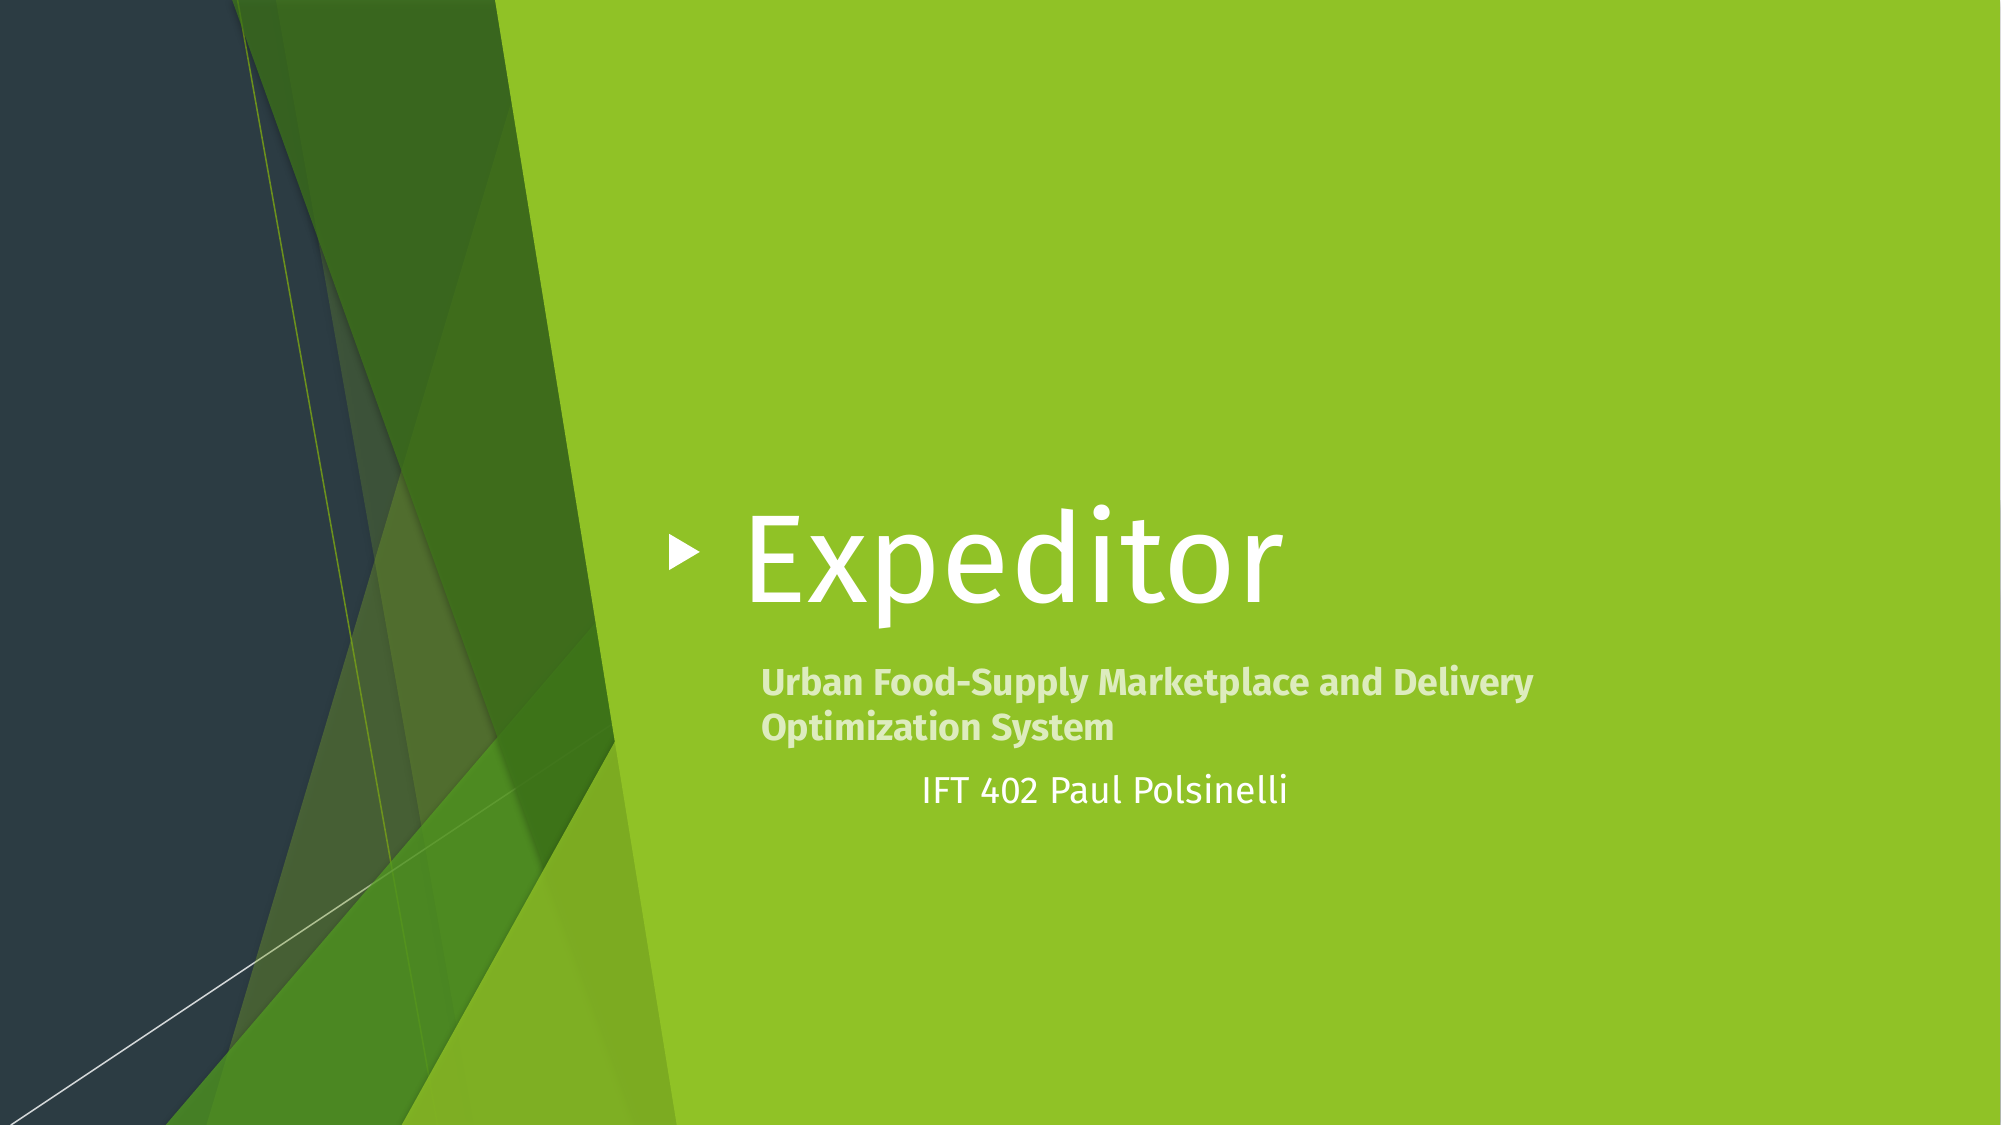

# Expeditor

Urban Food-Supply Marketplace and Delivery Optimization System
IFT 402 Paul Polsinelli